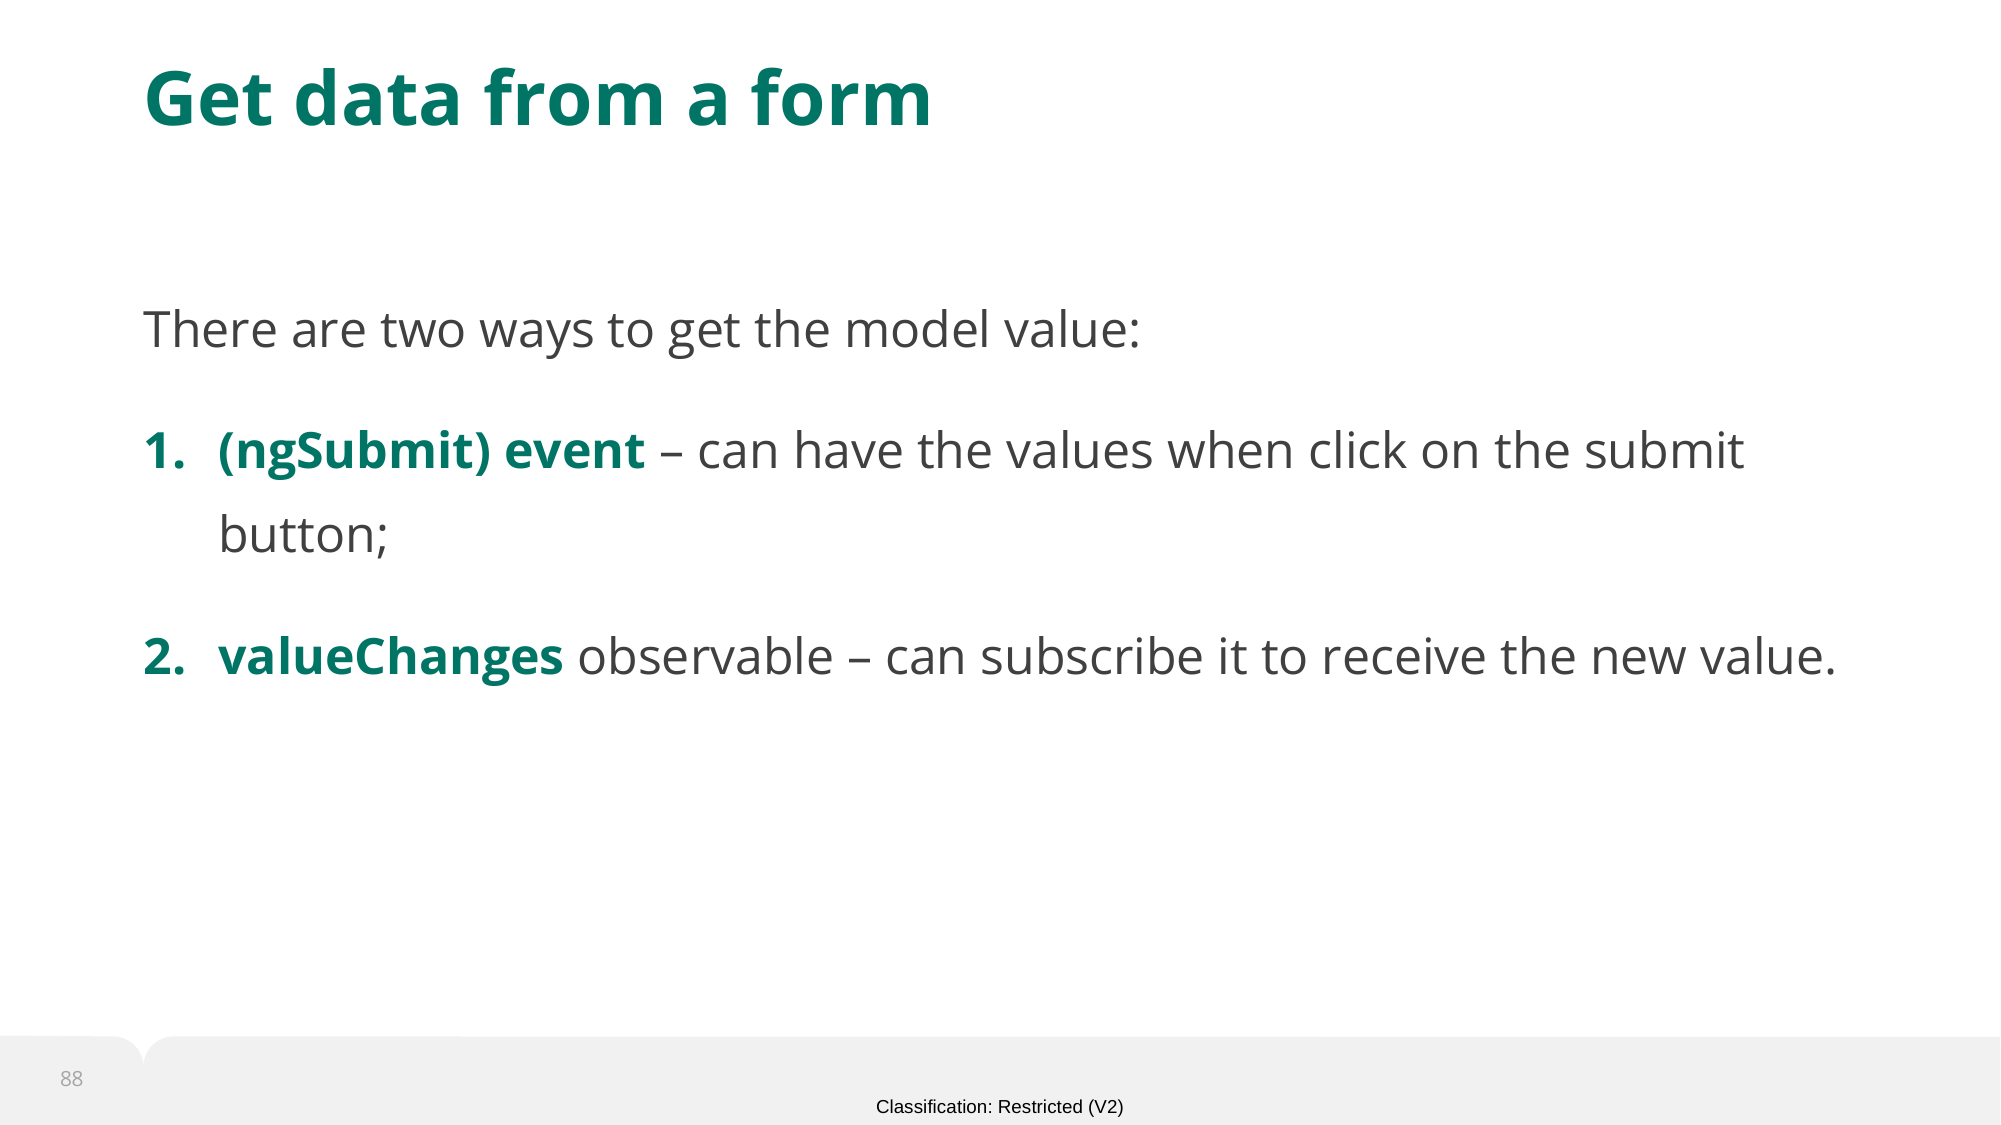

# Get data from a form
There are two ways to get the model value:
(ngSubmit) event – can have the values when click on the submit button;
valueChanges observable – can subscribe it to receive the new value.
88